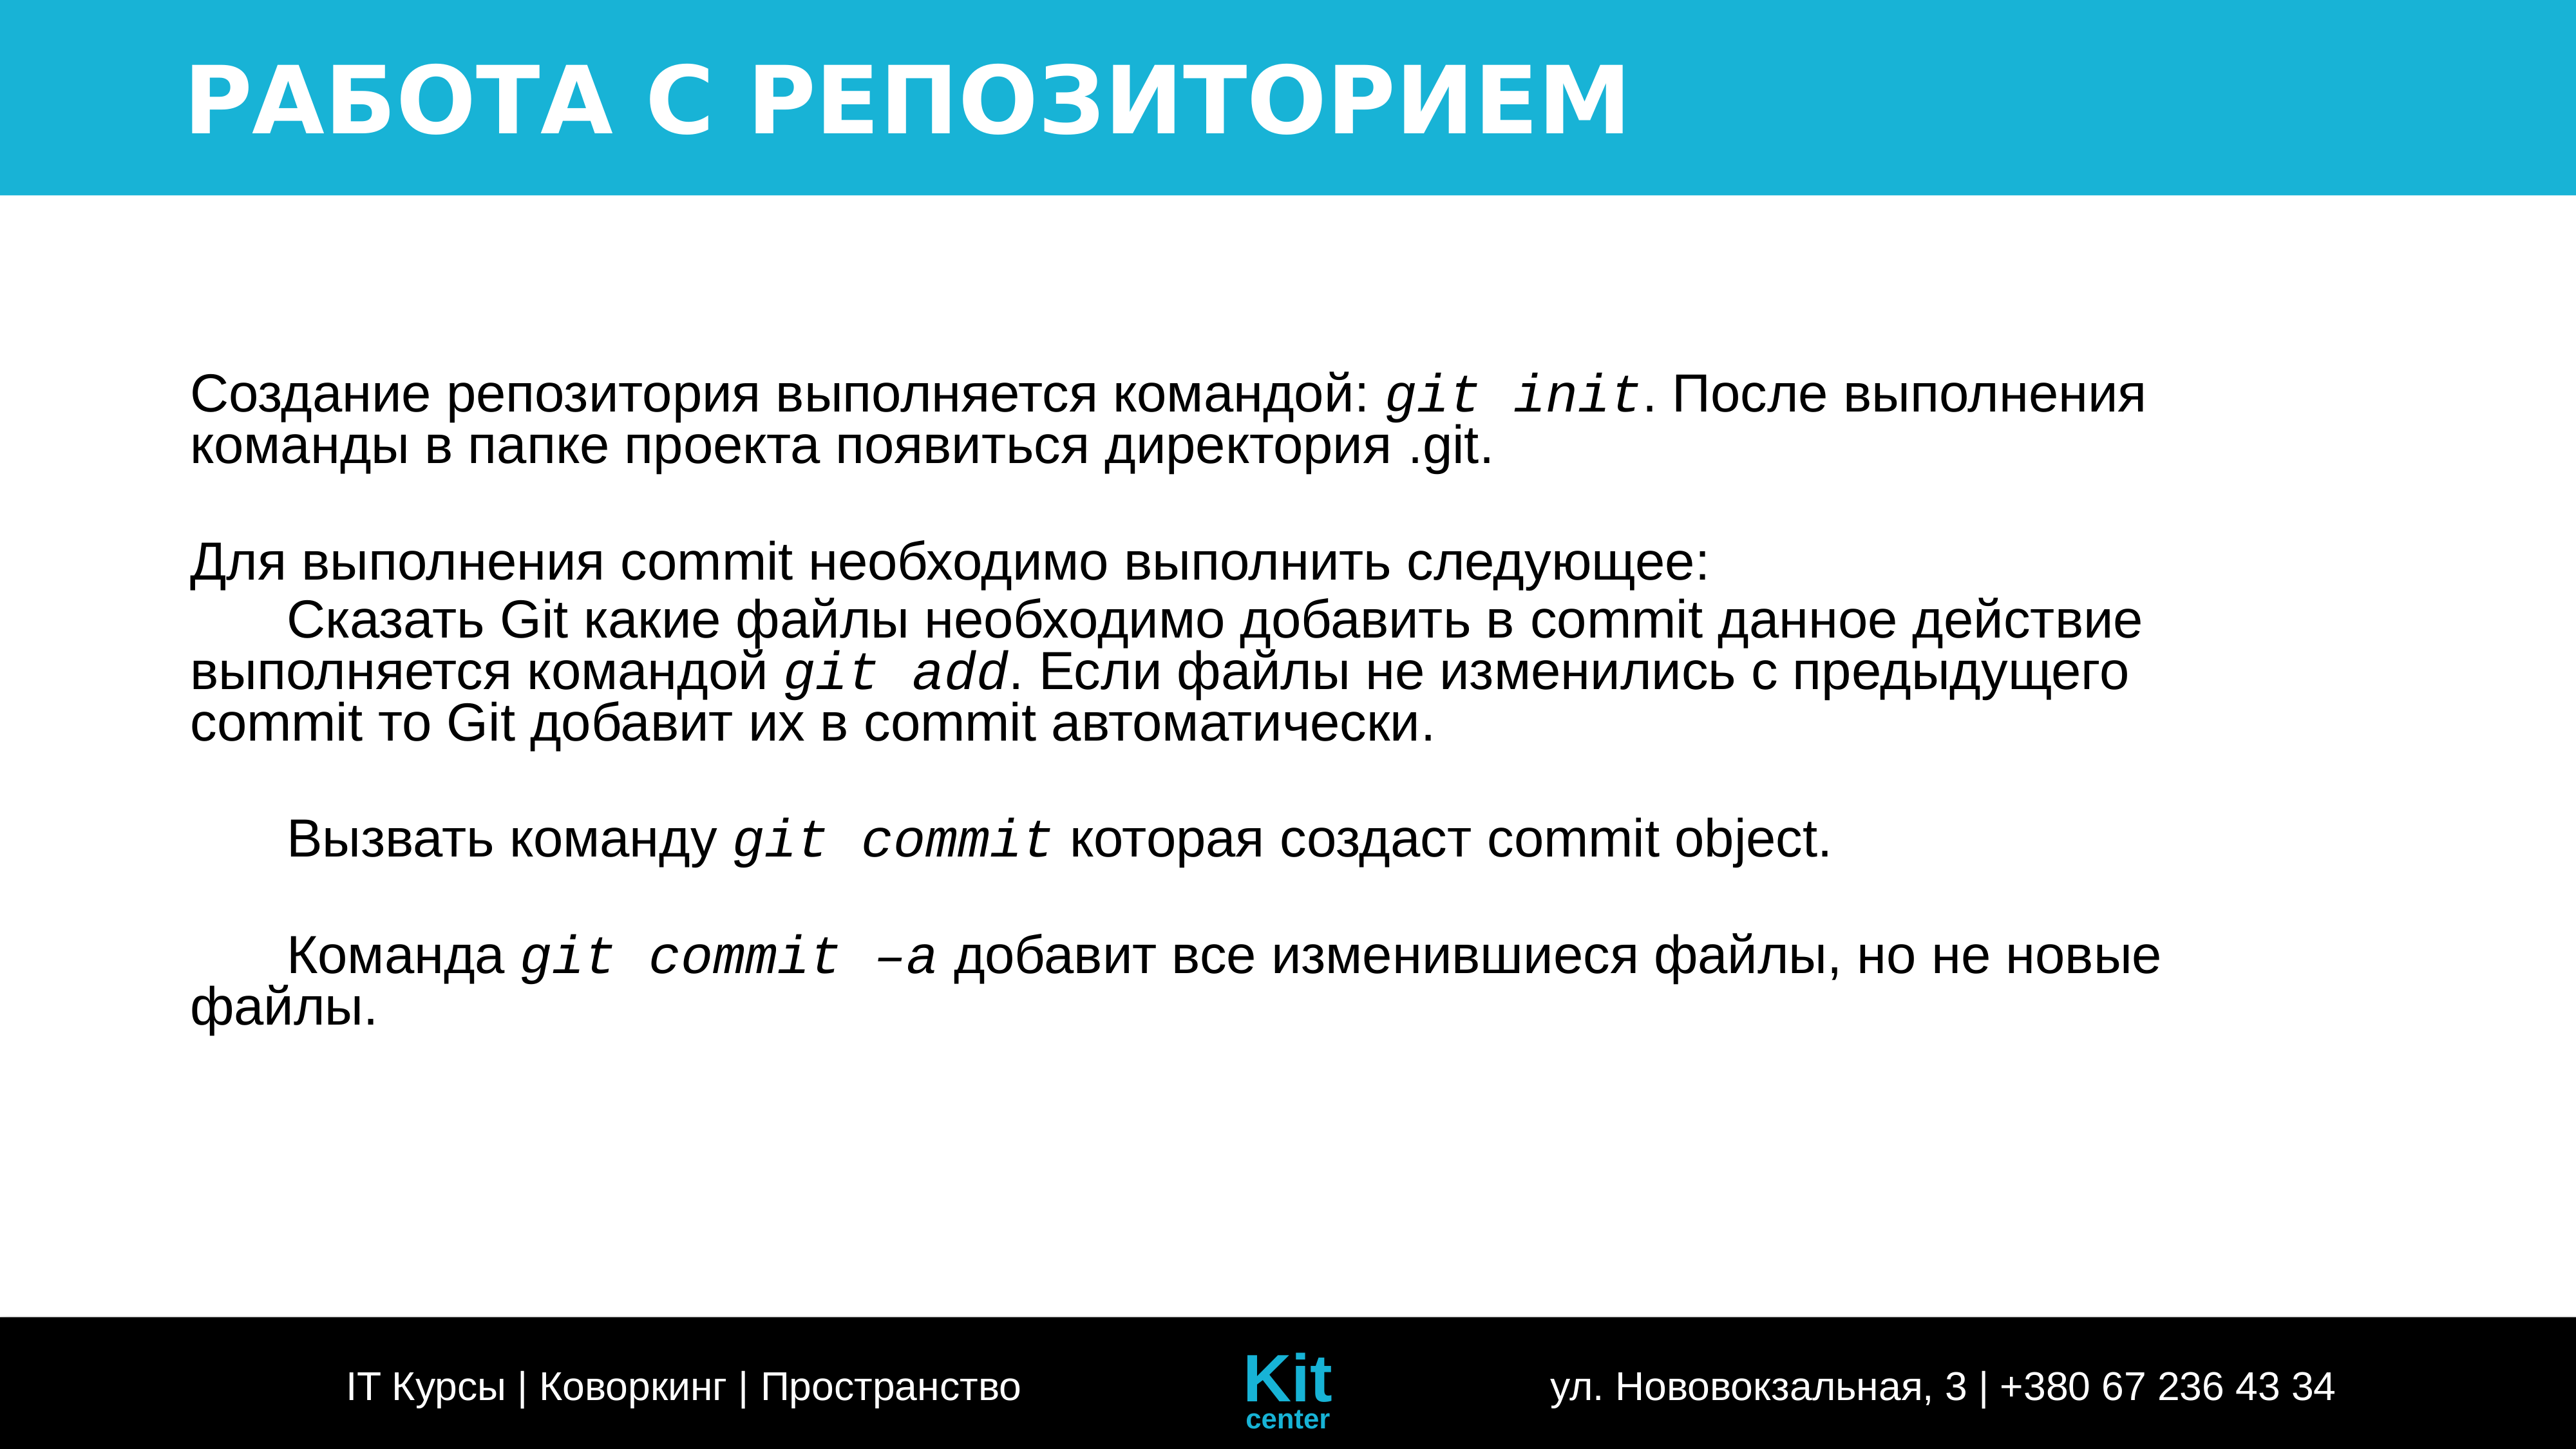

# Работа с репозиторием
Создание репозитория выполняется командой: git init. После выполнения команды в папке проекта появиться директория .git.

Для выполнения commit необходимо выполнить следующее:
	Сказать Git какие файлы необходимо добавить в commit данное действие выполняется командой git add. Если файлы не изменились с предыдущего commit то Git добавит их в commit автоматически.

	Вызвать команду git commit которая создаст commit object.

	Команда git commit –a добавит все изменившиеся файлы, но не новые файлы.